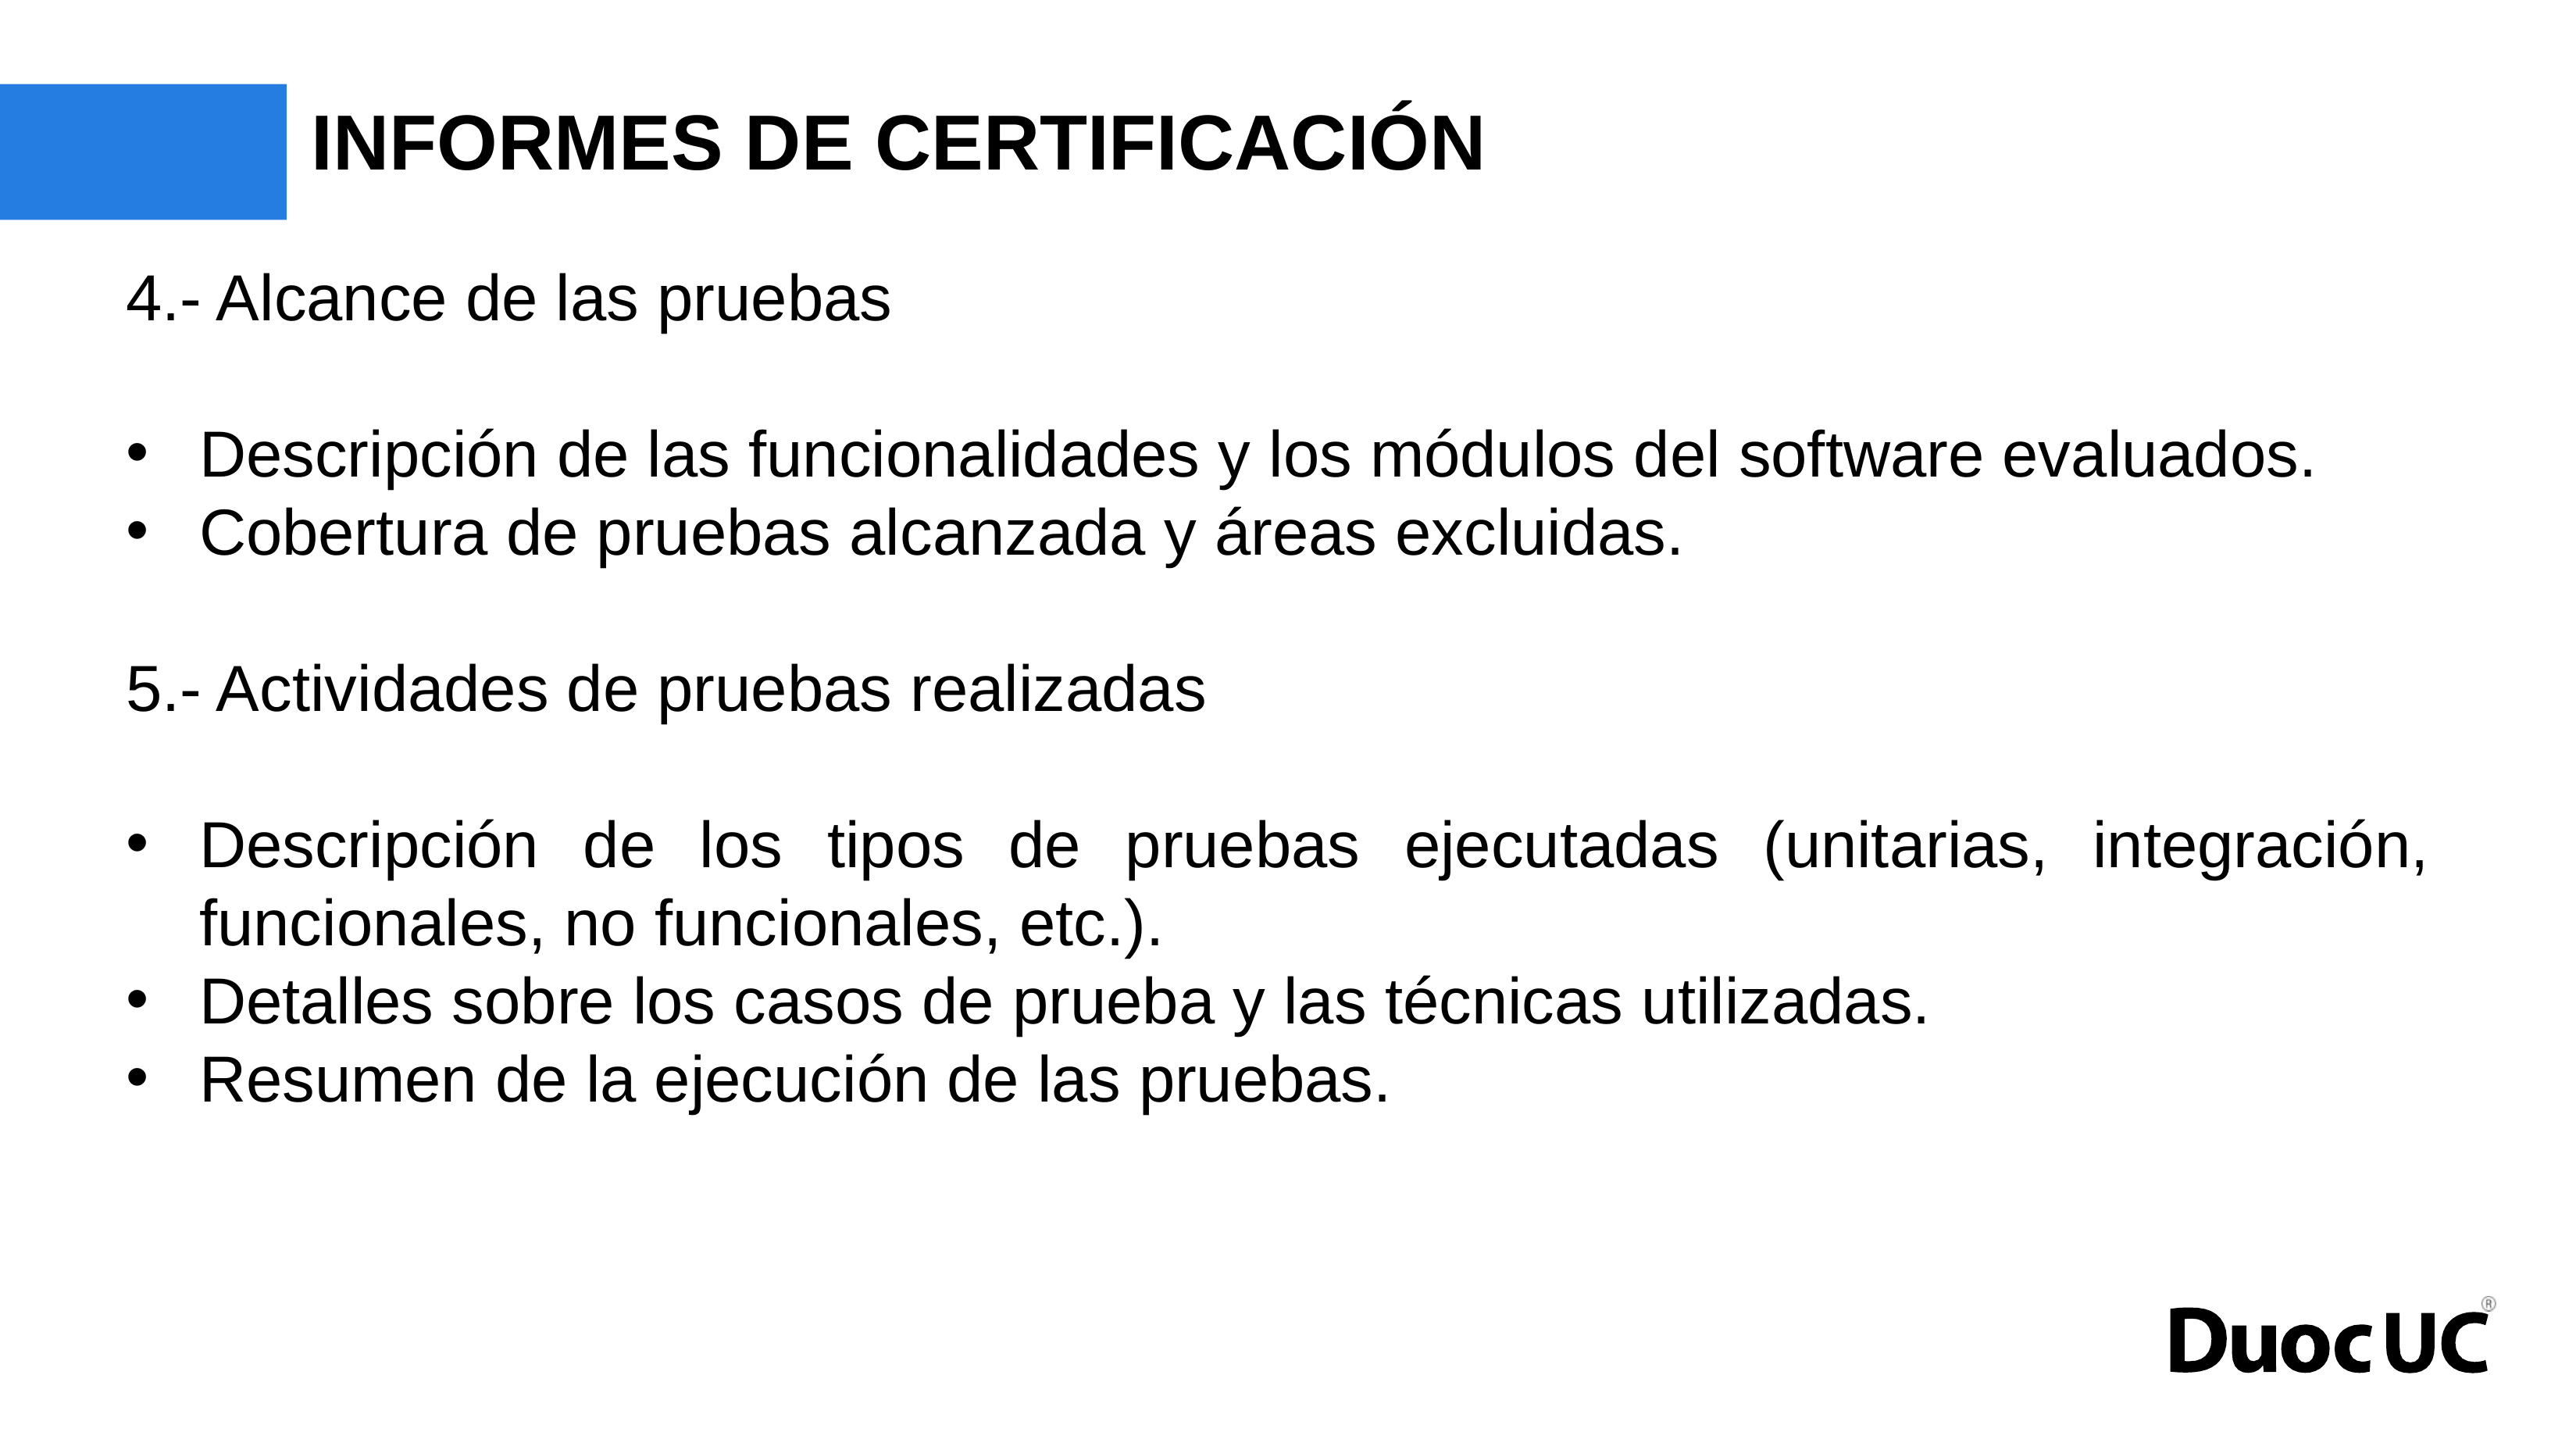

# INFORMES DE CERTIFICACIÓN
4.- Alcance de las pruebas

Descripción de las funcionalidades y los módulos del software evaluados.
Cobertura de pruebas alcanzada y áreas excluidas.

5.- Actividades de pruebas realizadas

Descripción de los tipos de pruebas ejecutadas (unitarias, integración, funcionales, no funcionales, etc.).
Detalles sobre los casos de prueba y las técnicas utilizadas.
Resumen de la ejecución de las pruebas.